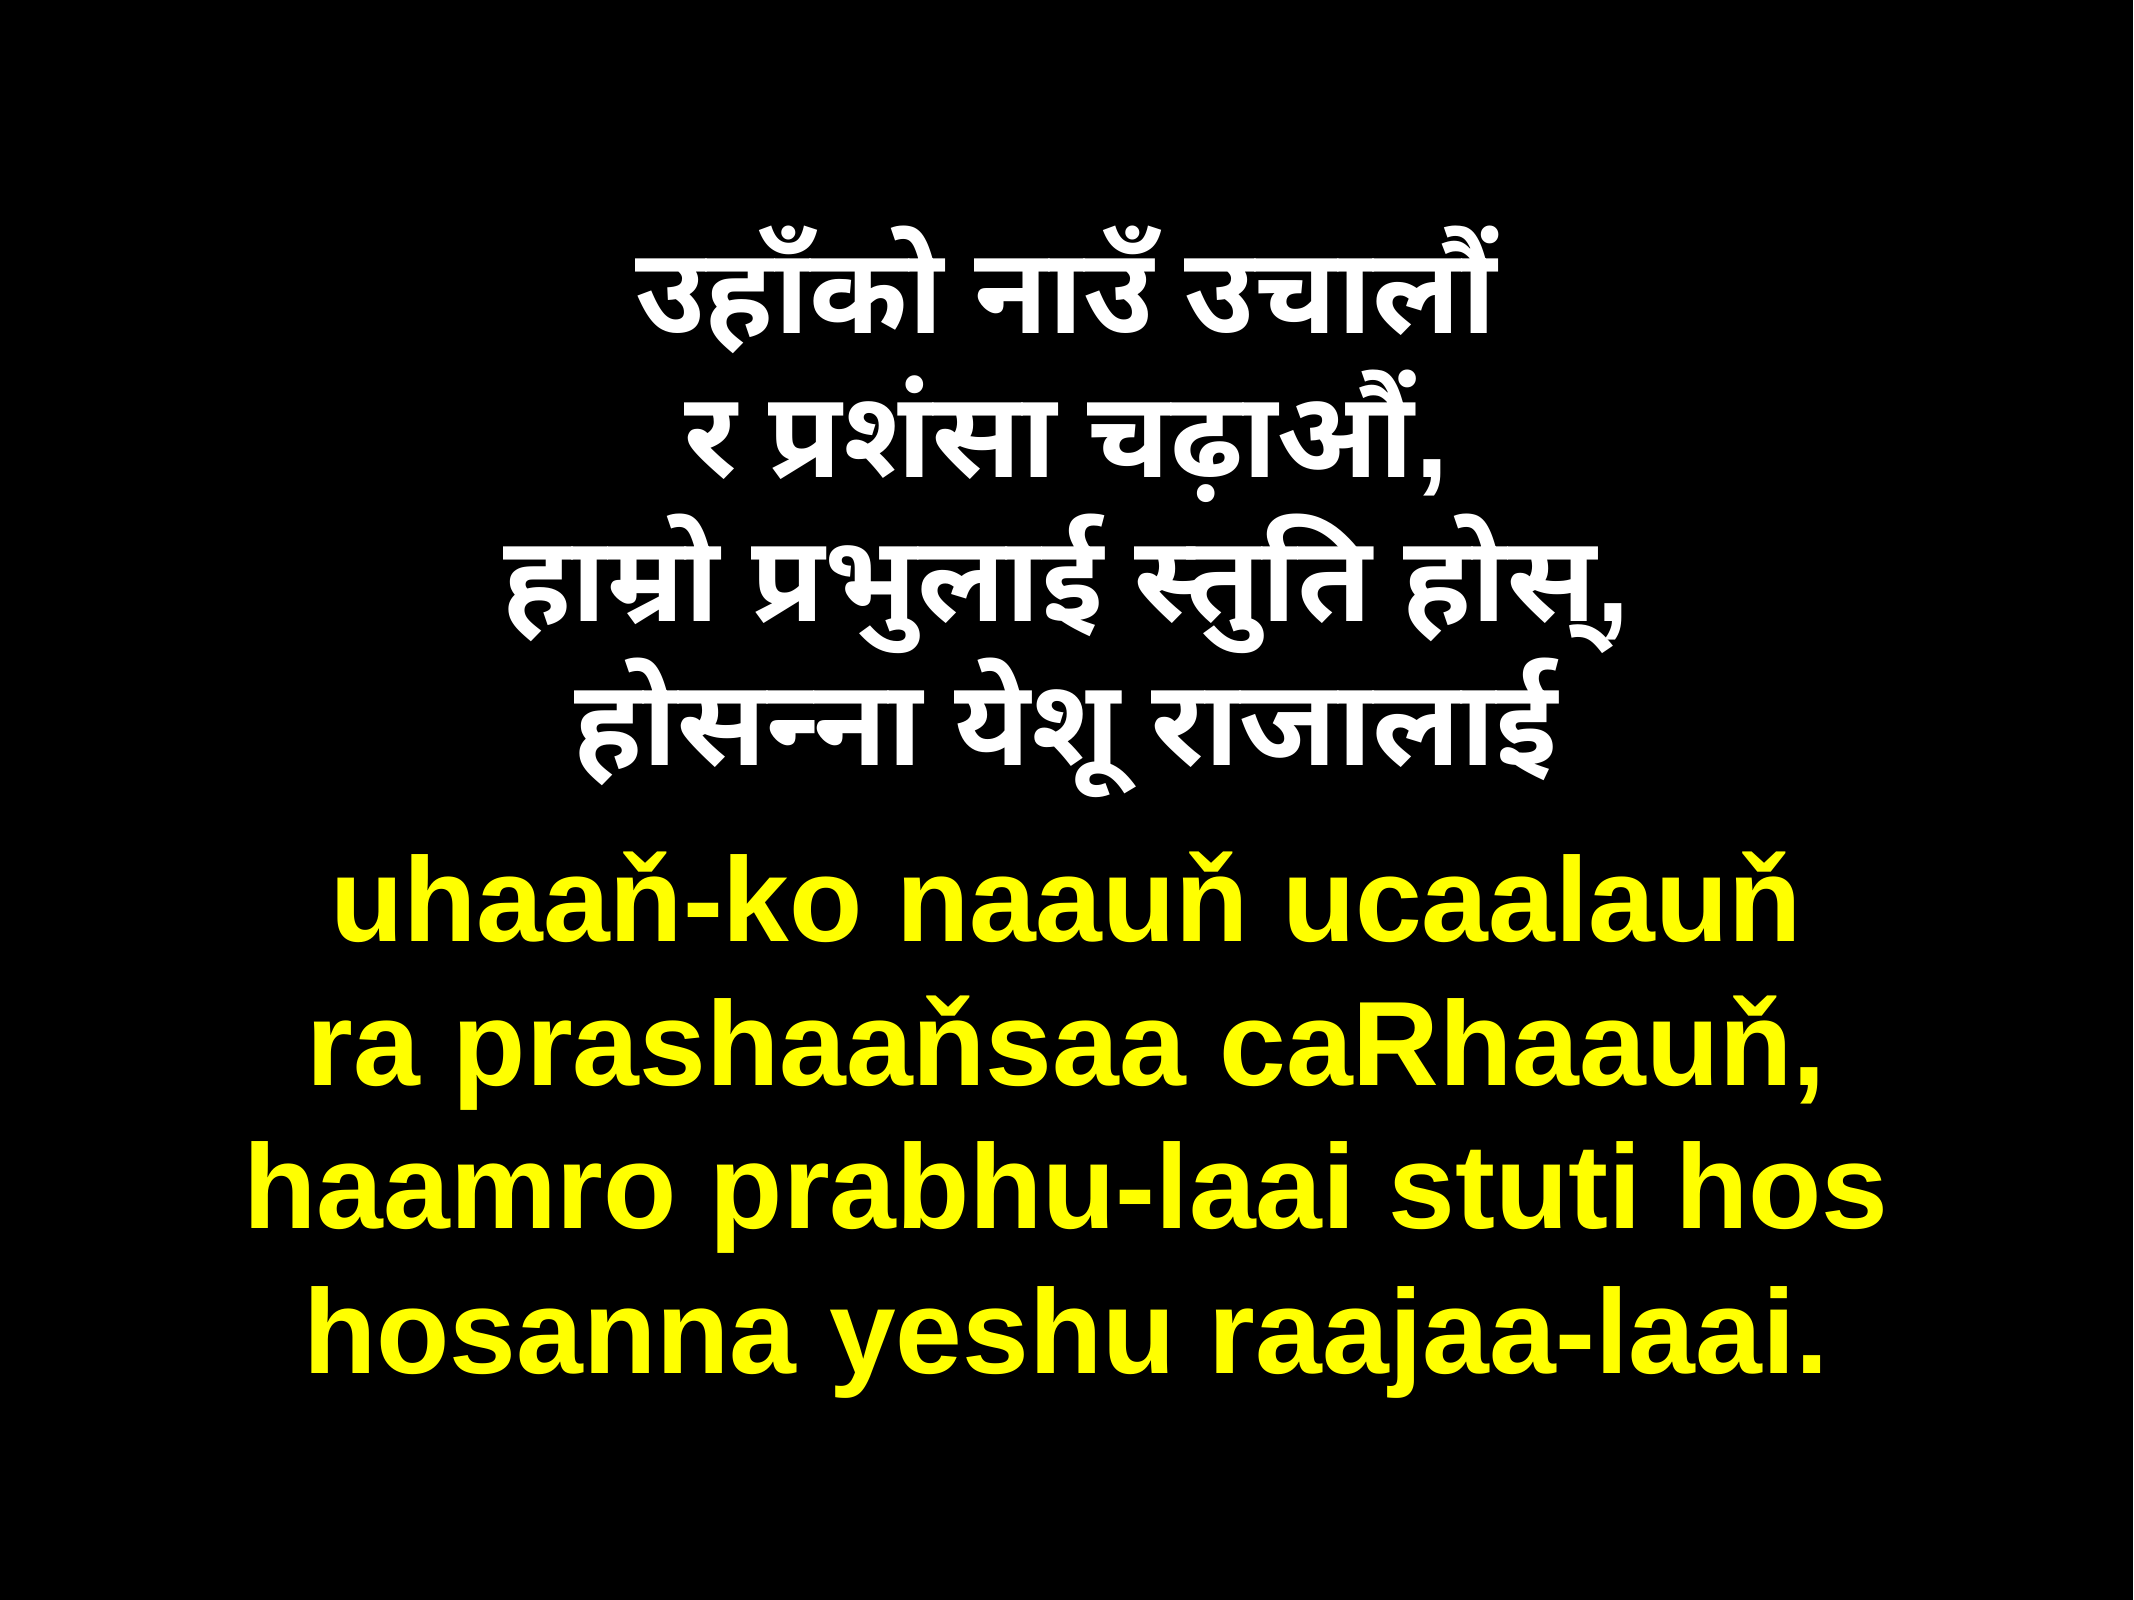

उहाँको नाउँ उचालौं
र प्रशंसा चढ़ाऔं,
हाम्रो प्रभुलाई स्तुति होस्,
होसन्‍‌ना येशू राजालाई

uhaaň-ko naauň ucaalauň
ra prashaaňsaa caRhaauň,
haamro prabhu-laai stuti hos
hosanna yeshu raajaa-laai.
Verse 1: